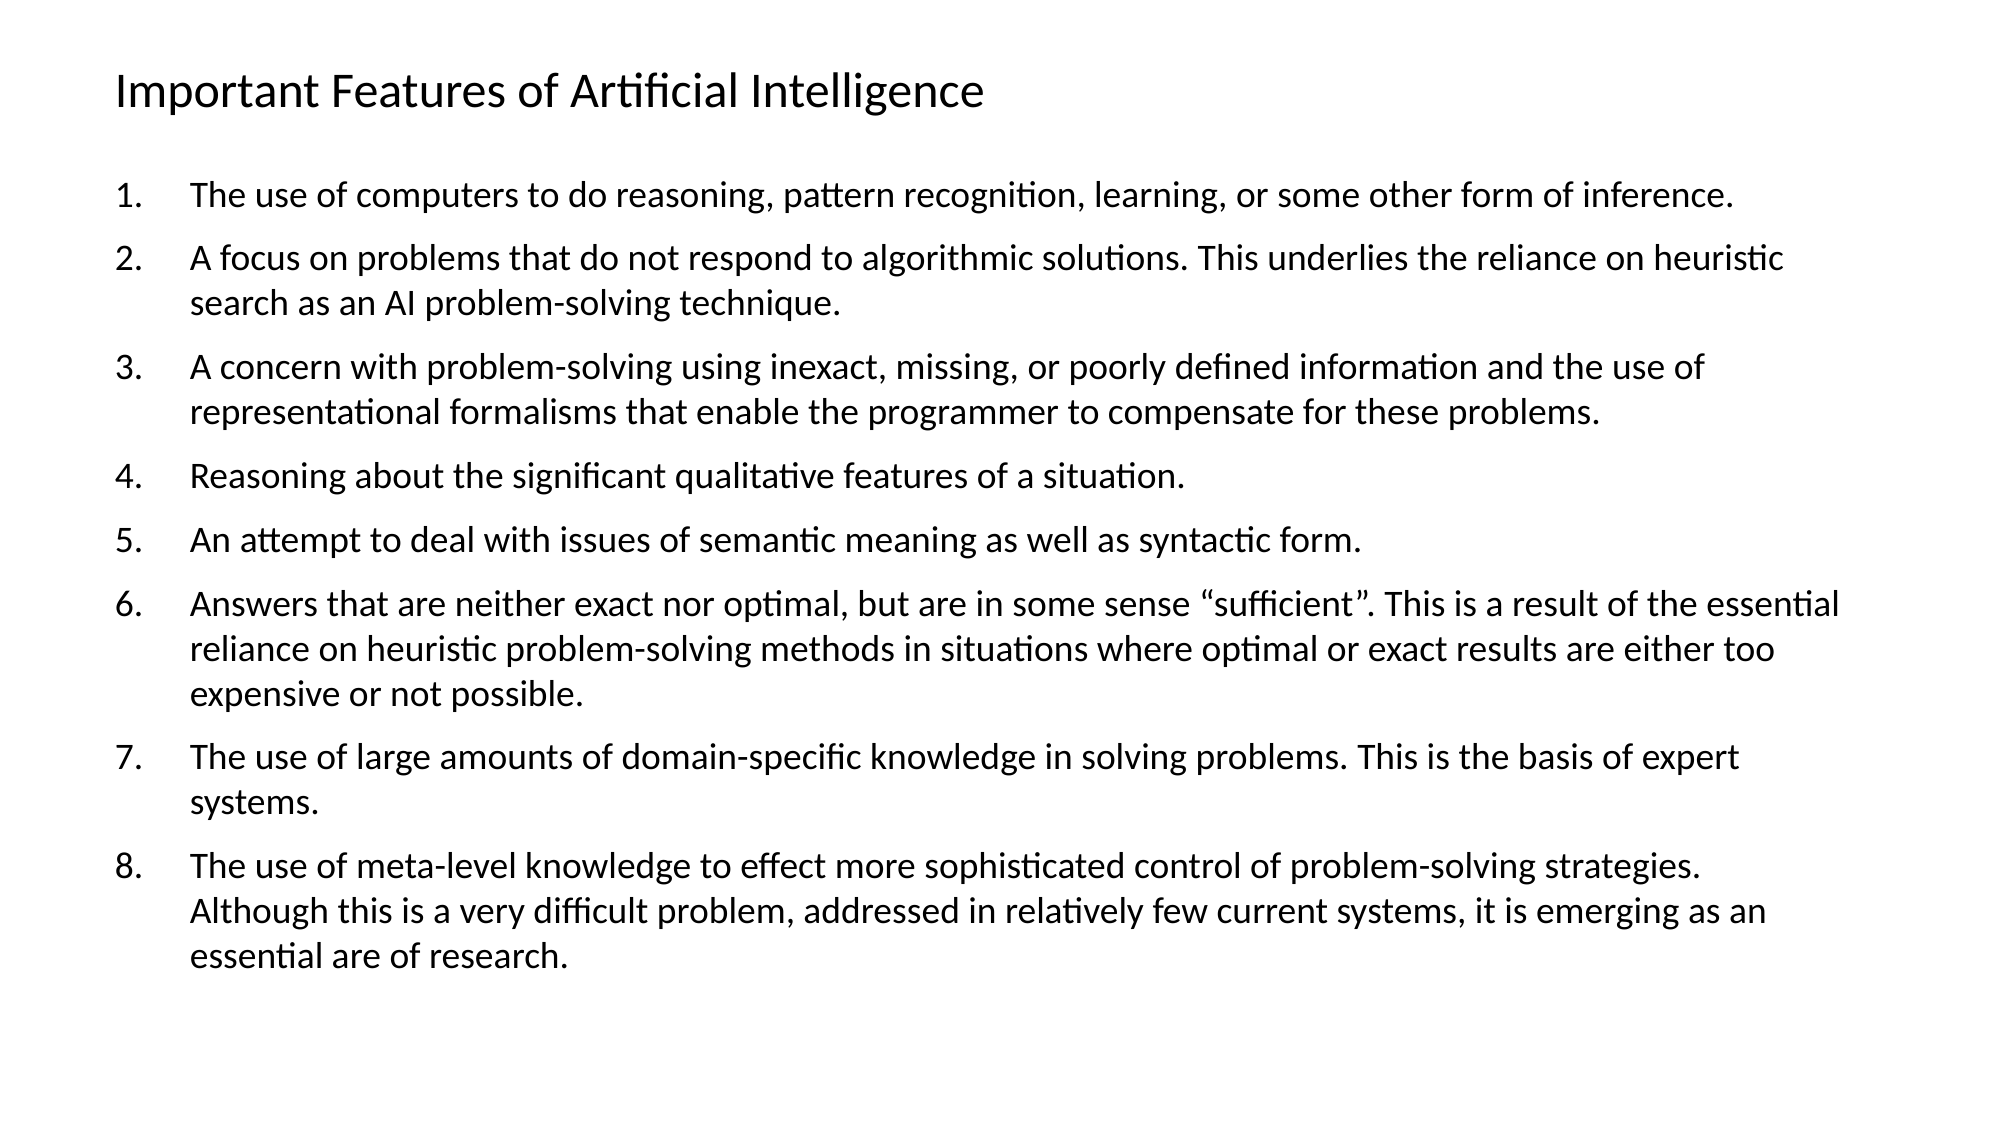

Important Features of Artificial Intelligence
The use of computers to do reasoning, pattern recognition, learning, or some other form of inference.
A focus on problems that do not respond to algorithmic solutions. This underlies the reliance on heuristic search as an AI problem-solving technique.
A concern with problem-solving using inexact, missing, or poorly defined information and the use of representational formalisms that enable the programmer to compensate for these problems.
Reasoning about the significant qualitative features of a situation.
An attempt to deal with issues of semantic meaning as well as syntactic form.
Answers that are neither exact nor optimal, but are in some sense “sufficient”. This is a result of the essential reliance on heuristic problem-solving methods in situations where optimal or exact results are either too expensive or not possible.
The use of large amounts of domain-specific knowledge in solving problems. This is the basis of expert systems.
The use of meta-level knowledge to effect more sophisticated control of problem-solving strategies. Although this is a very difficult problem, addressed in relatively few current systems, it is emerging as an essential are of research.